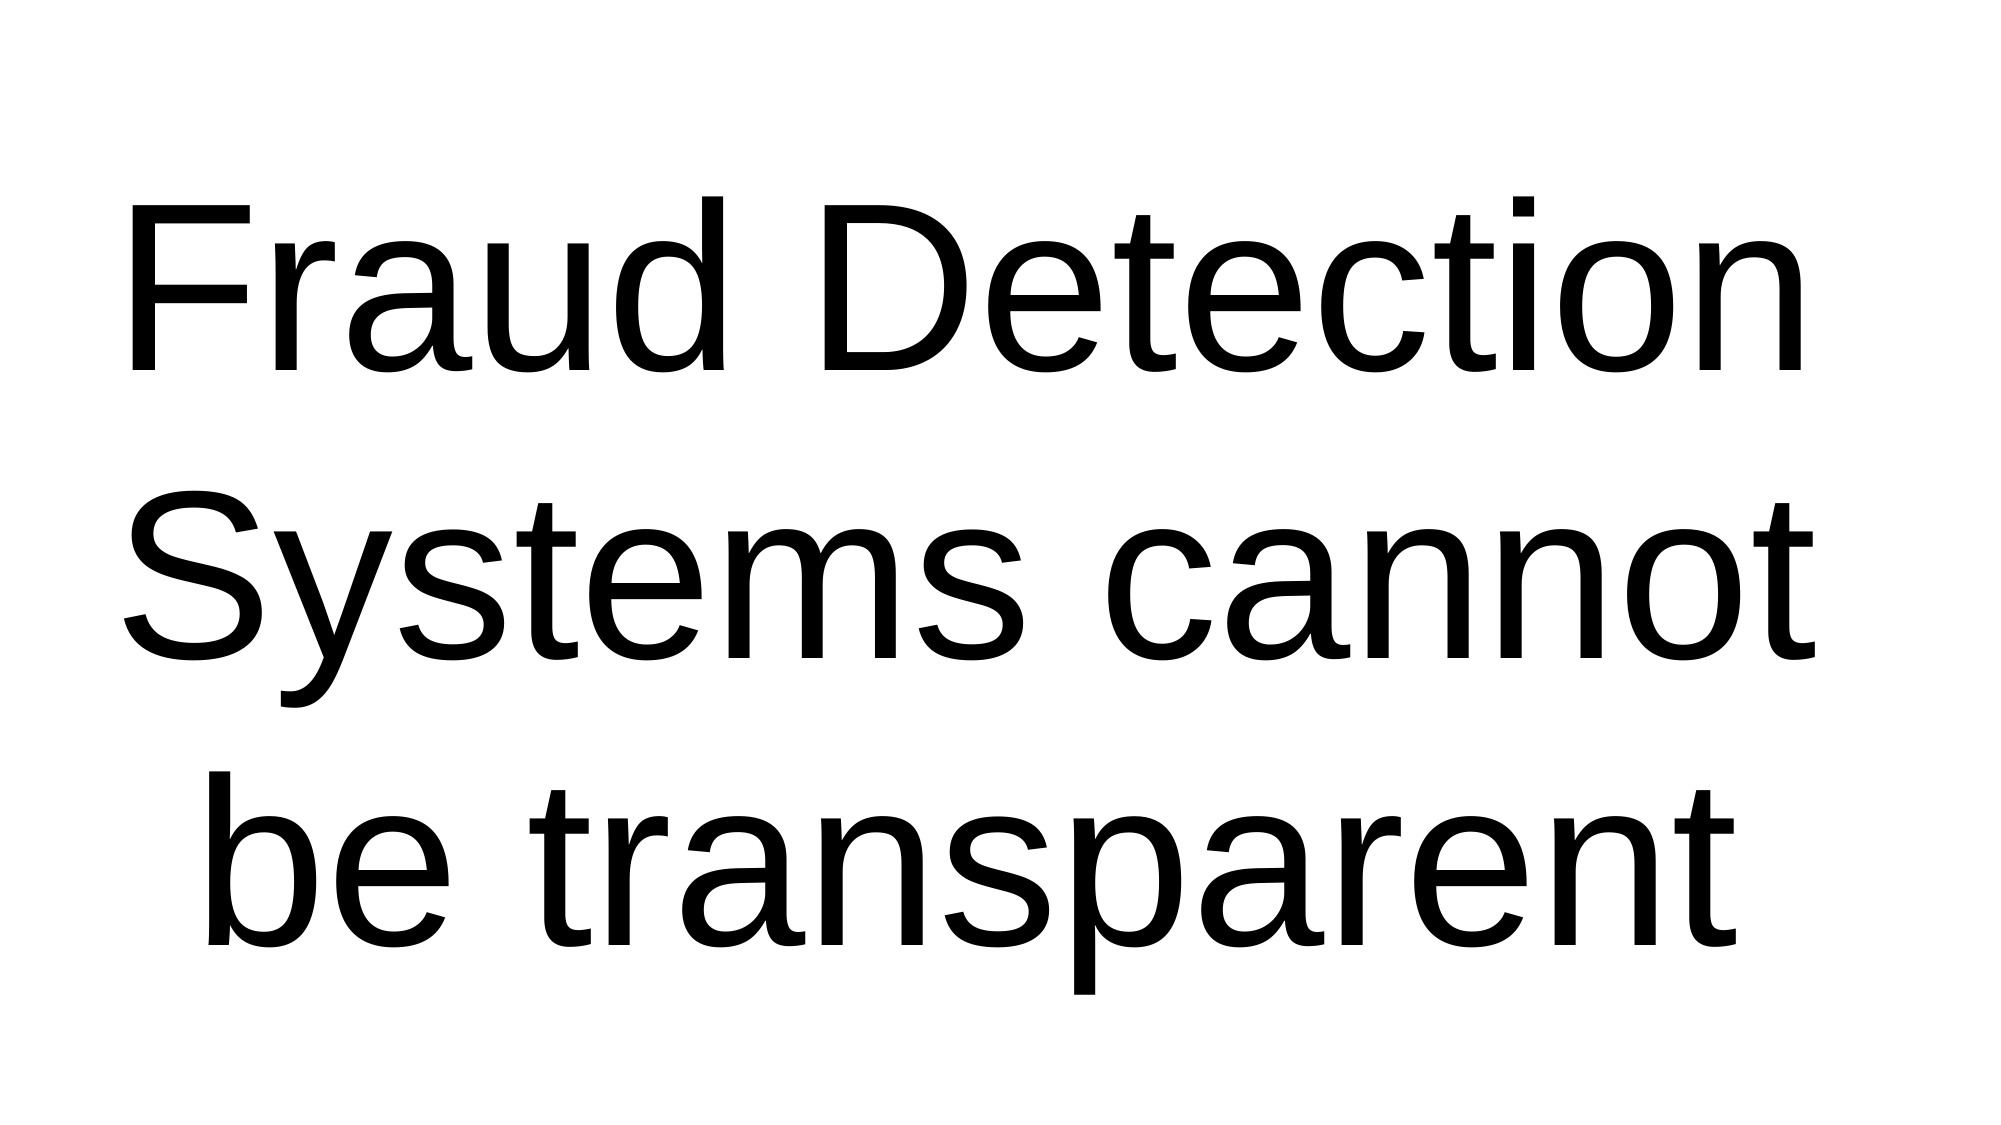

# Fraud Detection Systems cannot be transparent